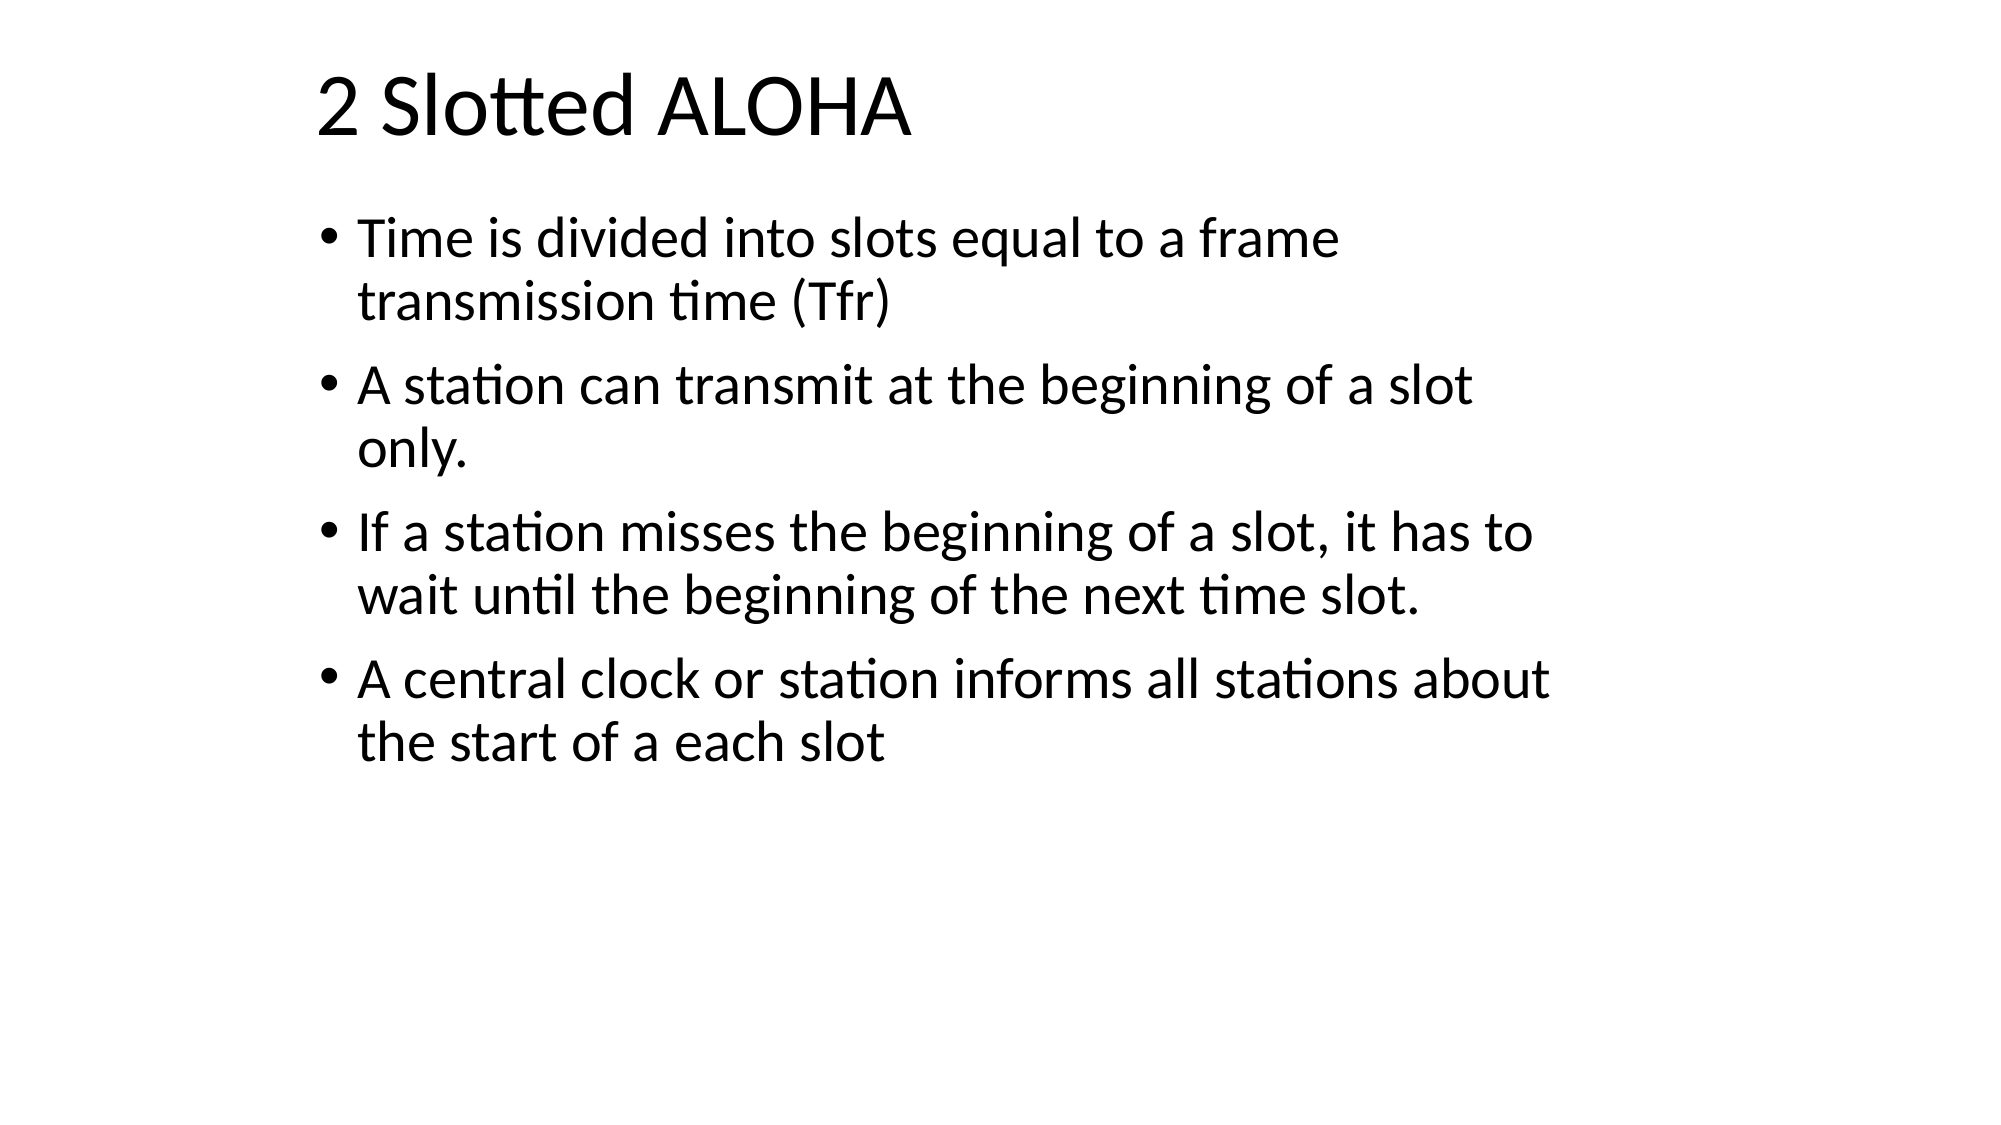

# 2 Slotted ALOHA
Time is divided into slots equal to a frame transmission time (Tfr)
A station can transmit at the beginning of a slot only.
If a station misses the beginning of a slot, it has to wait until the beginning of the next time slot.
A central clock or station informs all stations about the start of a each slot